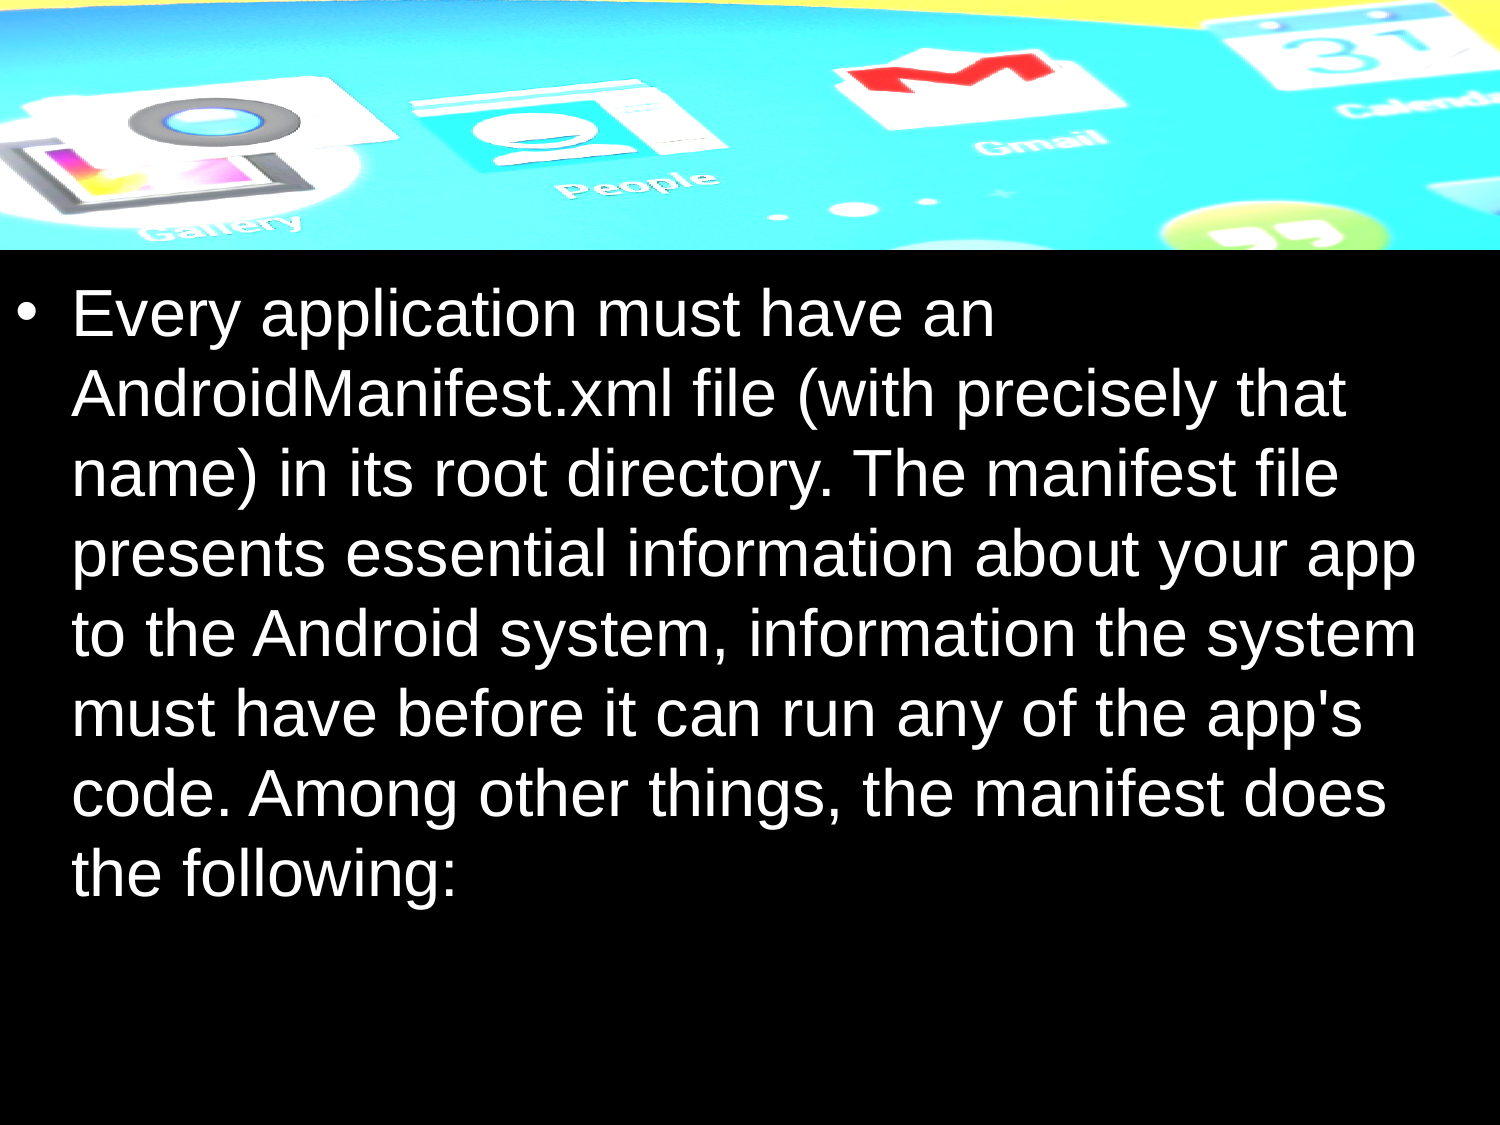

#
Every application must have an AndroidManifest.xml file (with precisely that name) in its root directory. The manifest file presents essential information about your app to the Android system, information the system must have before it can run any of the app's code. Among other things, the manifest does the following: